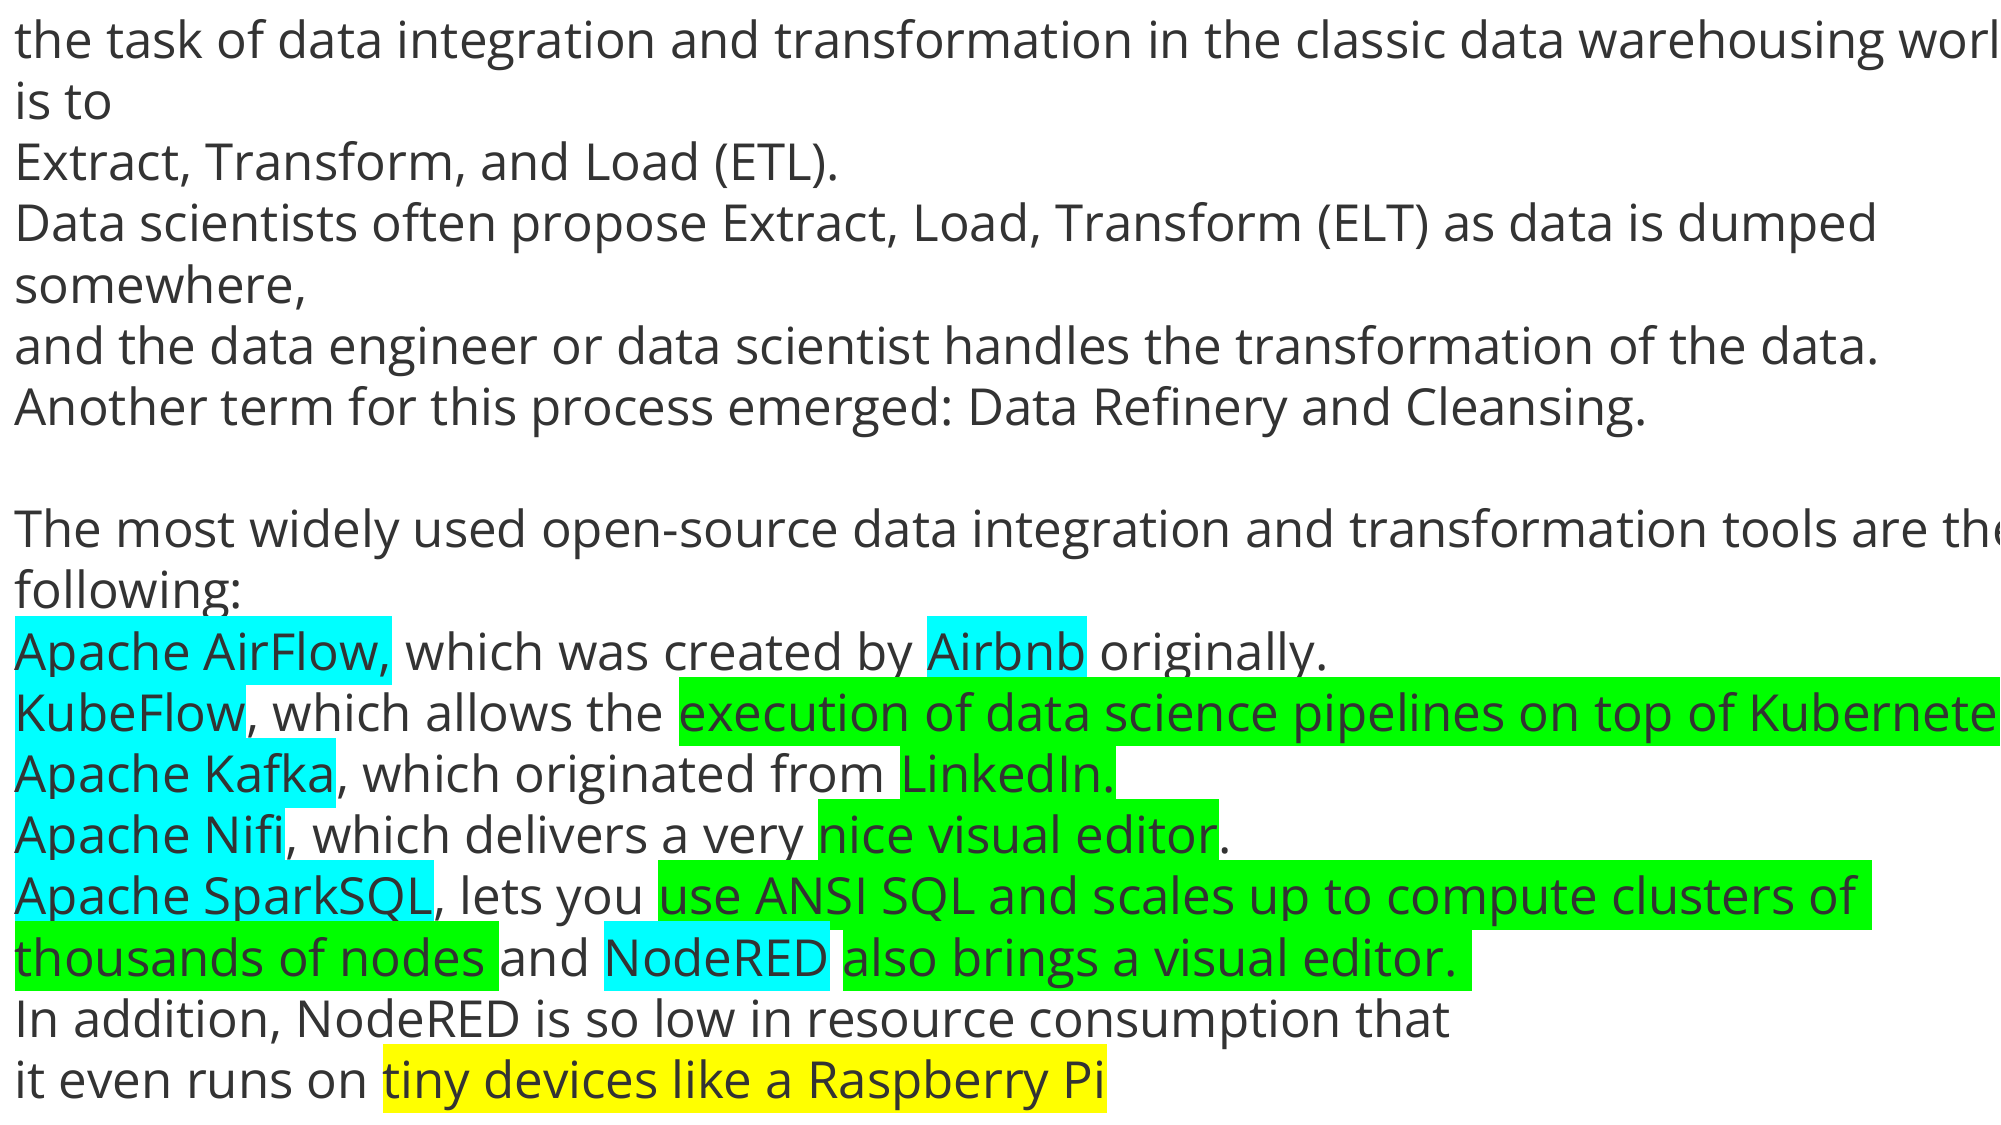

the task of data integration and transformation in the classic data warehousing world is to
Extract, Transform, and Load (ETL).
Data scientists often propose Extract, Load, Transform (ELT) as data is dumped somewhere,
and the data engineer or data scientist handles the transformation of the data.
Another term for this process emerged: Data Refinery and Cleansing.

The most widely used open-source data integration and transformation tools are the following:
Apache AirFlow, which was created by Airbnb originally.
KubeFlow, which allows the execution of data science pipelines on top of Kubernetes.
Apache Kafka, which originated from LinkedIn.
Apache Nifi, which delivers a very nice visual editor.
Apache SparkSQL, lets you use ANSI SQL and scales up to compute clusters of
thousands of nodes and NodeRED also brings a visual editor.
In addition, NodeRED is so low in resource consumption that
it even runs on tiny devices like a Raspberry Pi